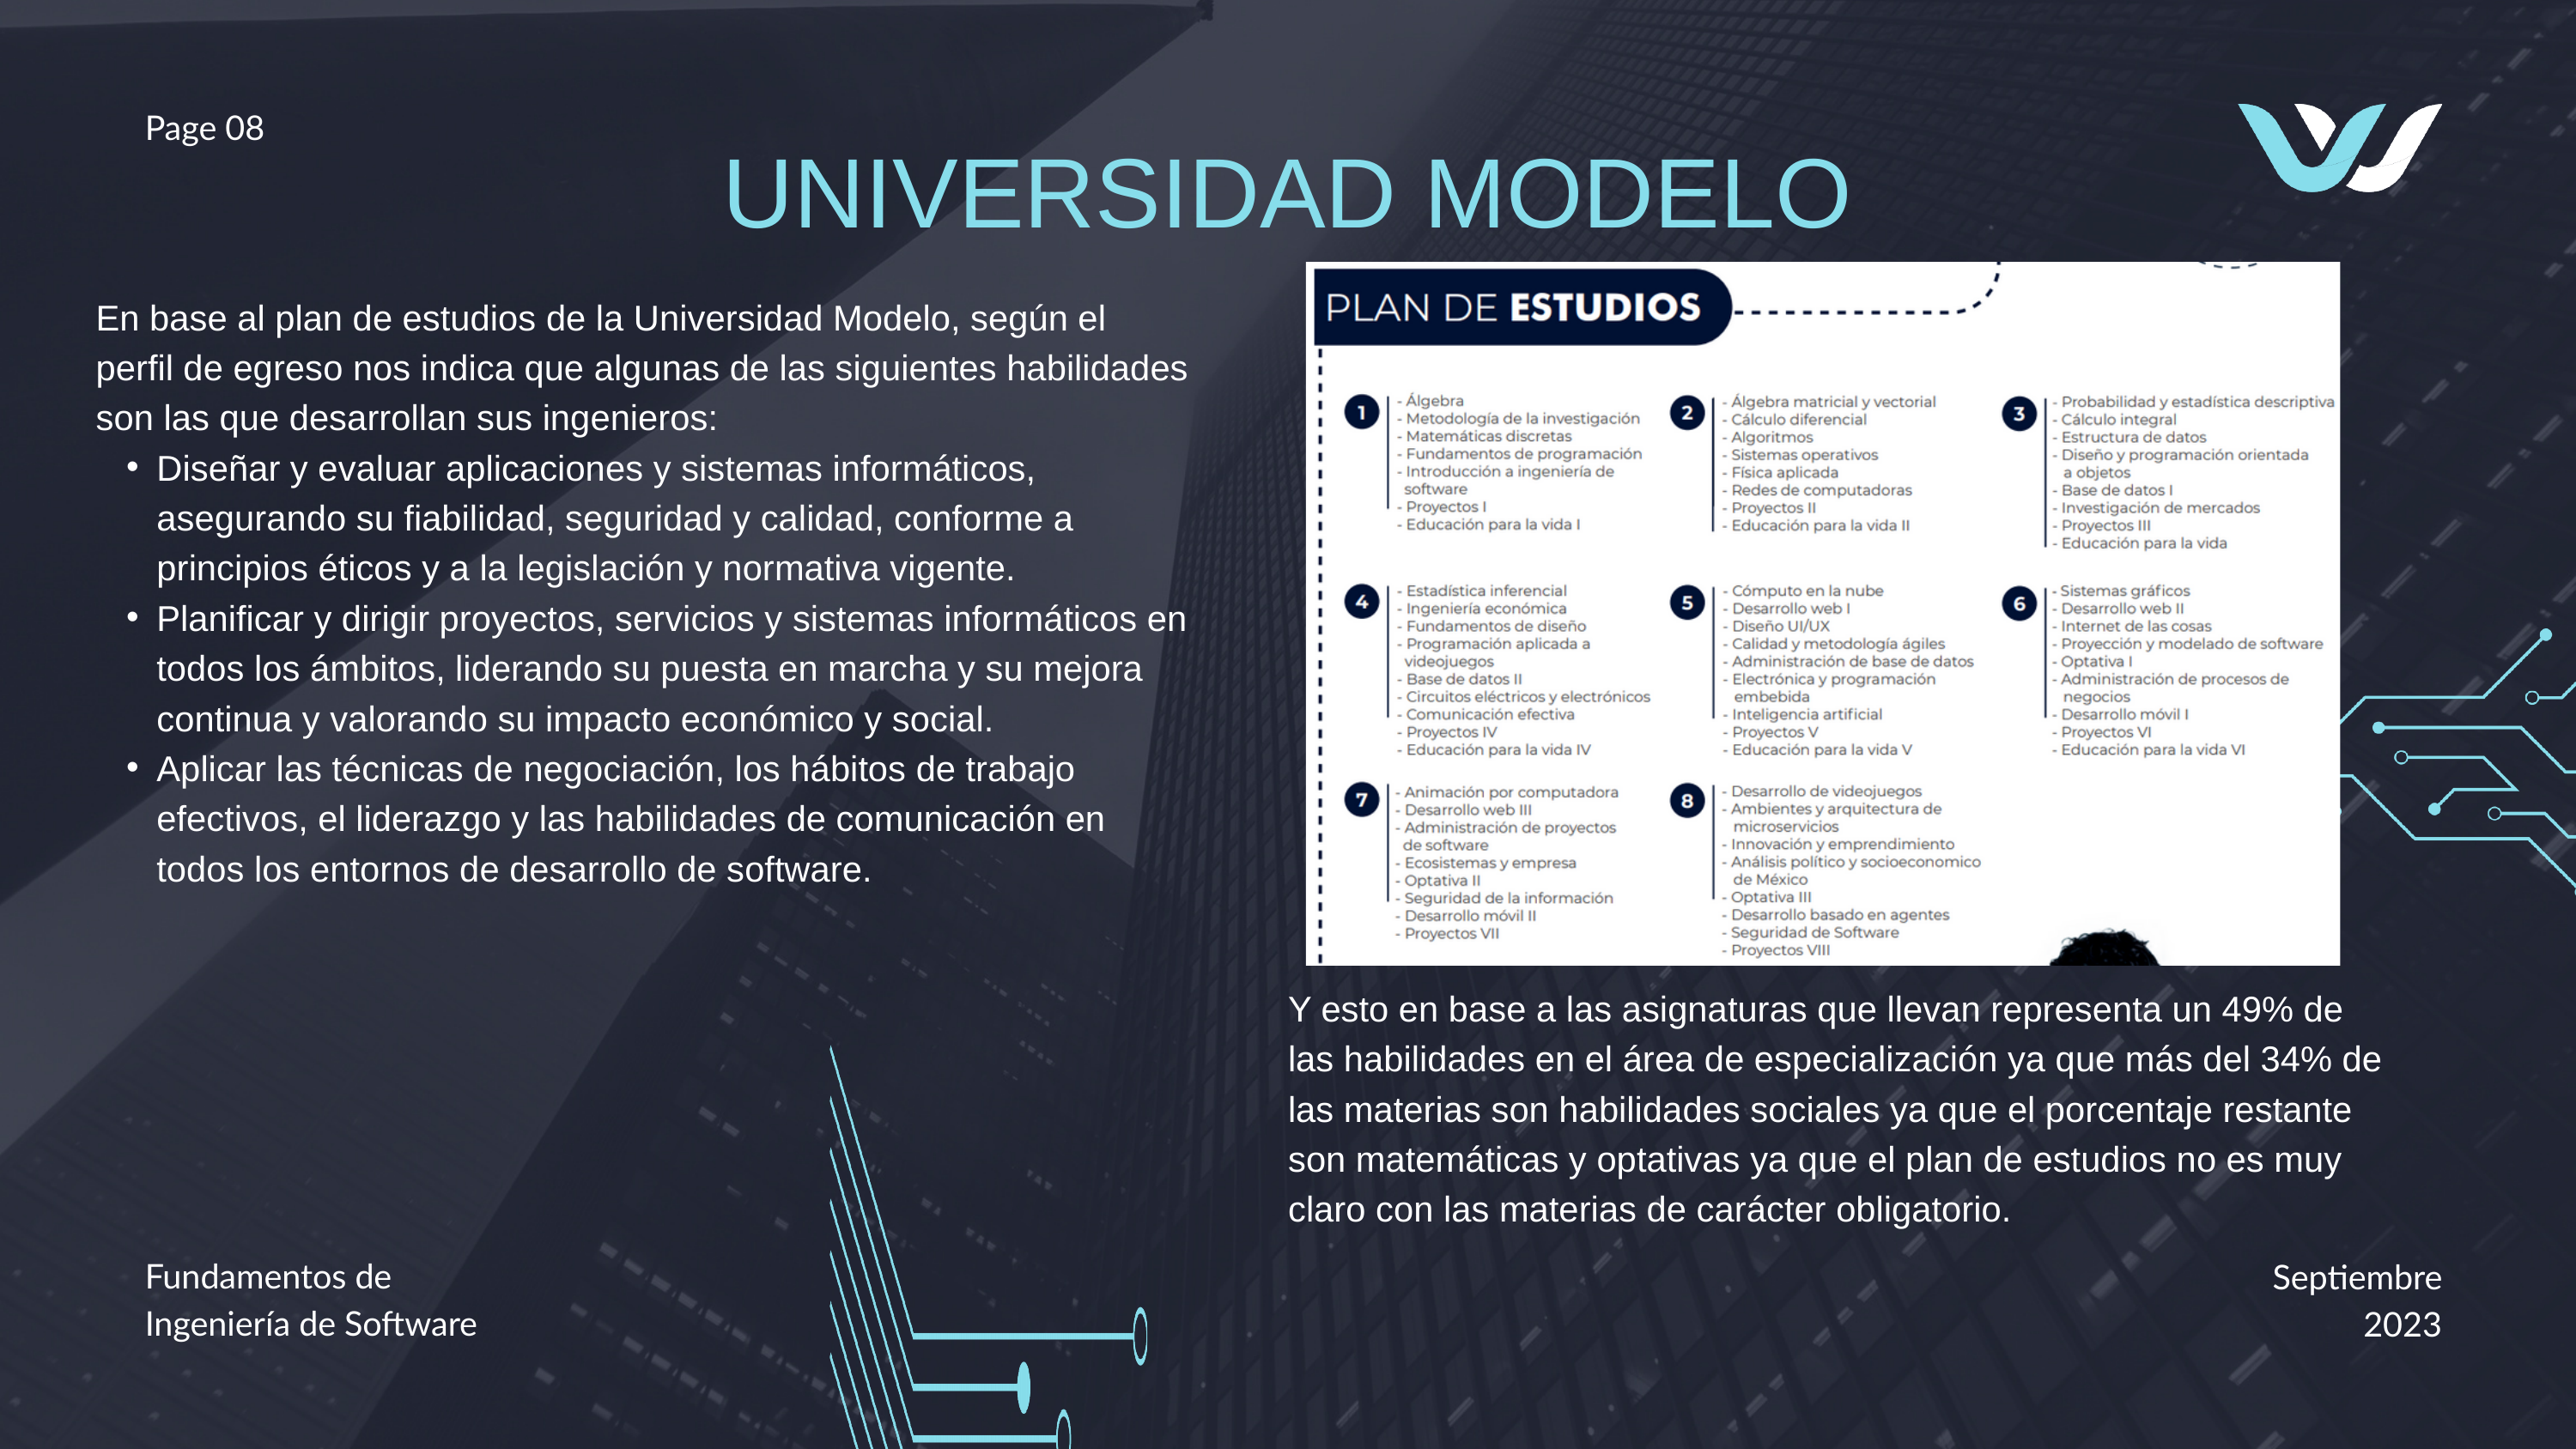

Page 08

UNIVERSIDAD MODELO

En base al plan de estudios de la Universidad Modelo, según el perfil de egreso nos indica que algunas de las siguientes habilidades son las que desarrollan sus ingenieros:
Diseñar y evaluar aplicaciones y sistemas informáticos, asegurando su fiabilidad, seguridad y calidad, conforme a principios éticos y a la legislación y normativa vigente.
Planificar y dirigir proyectos, servicios y sistemas informáticos en todos los ámbitos, liderando su puesta en marcha y su mejora continua y valorando su impacto económico y social.
Aplicar las técnicas de negociación, los hábitos de trabajo efectivos, el liderazgo y las habilidades de comunicación en todos los entornos de desarrollo de software.

Y esto en base a las asignaturas que llevan representa un 49% de las habilidades en el área de especialización ya que más del 34% de las materias son habilidades sociales ya que el porcentaje restante son matemáticas y optativas ya que el plan de estudios no es muy claro con las materias de carácter obligatorio.

Fundamentos de
Ingeniería de Software

Septiembre
2023